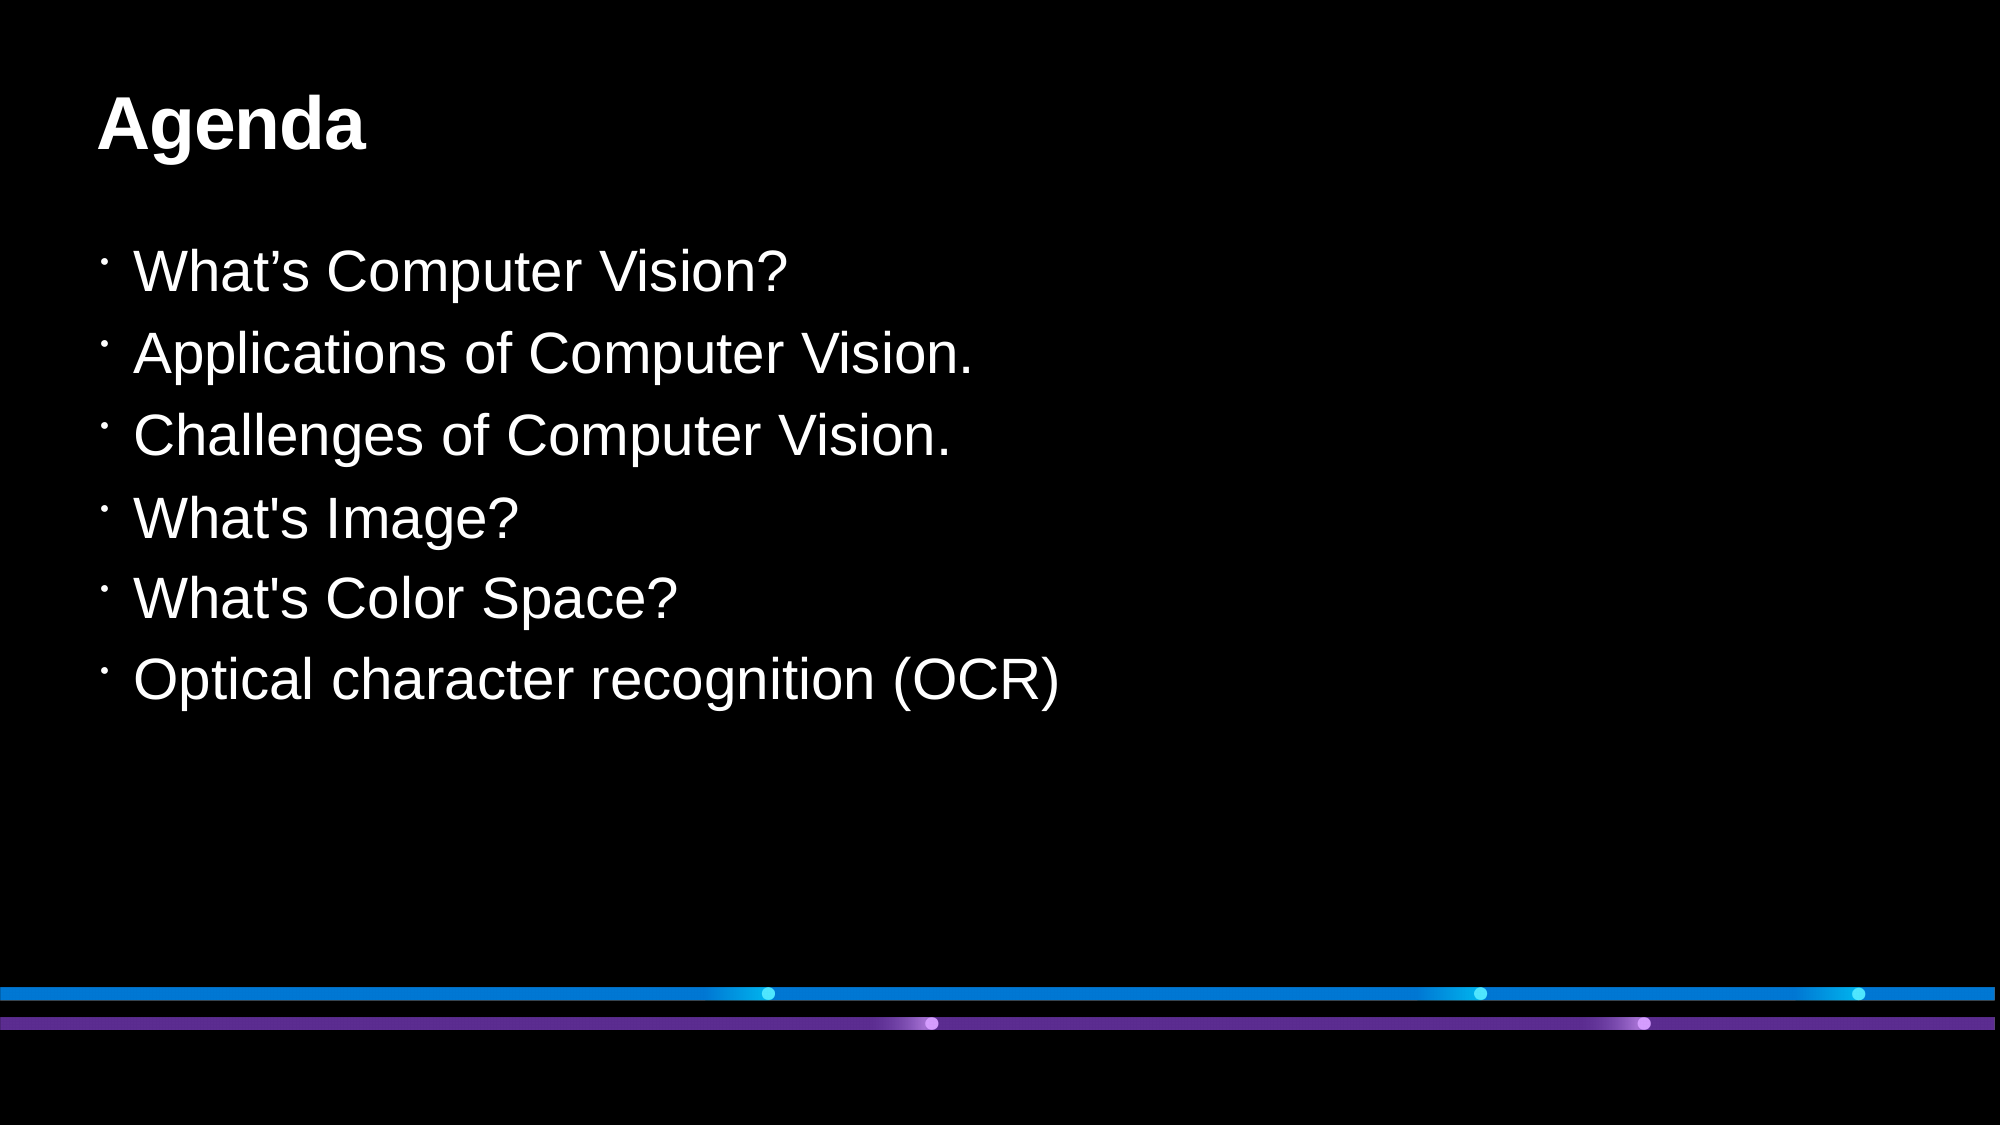

# Agenda
What’s Computer Vision?
Applications of Computer Vision.
Challenges of Computer Vision.

What's Color Space?
Optical character recognition (OCR)
What's Image?